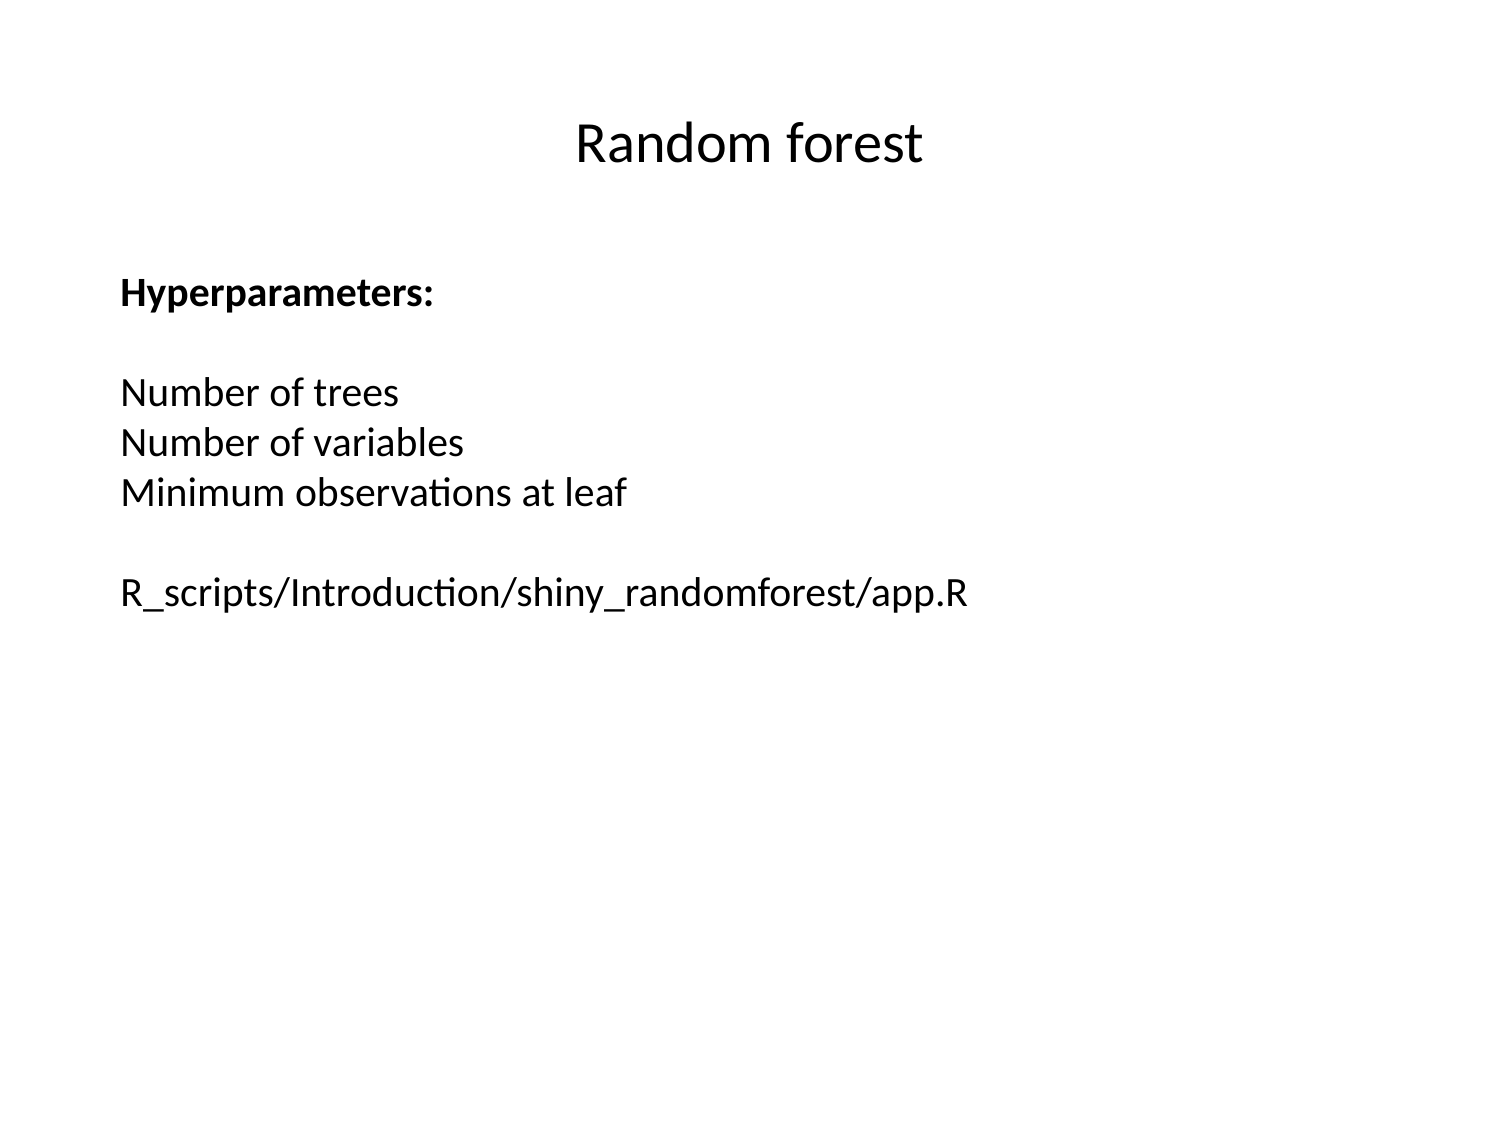

# Random forest
Hyperparameters:

Number of trees
Number of variables
Minimum observations at leaf

R_scripts/Introduction/shiny_randomforest/app.R